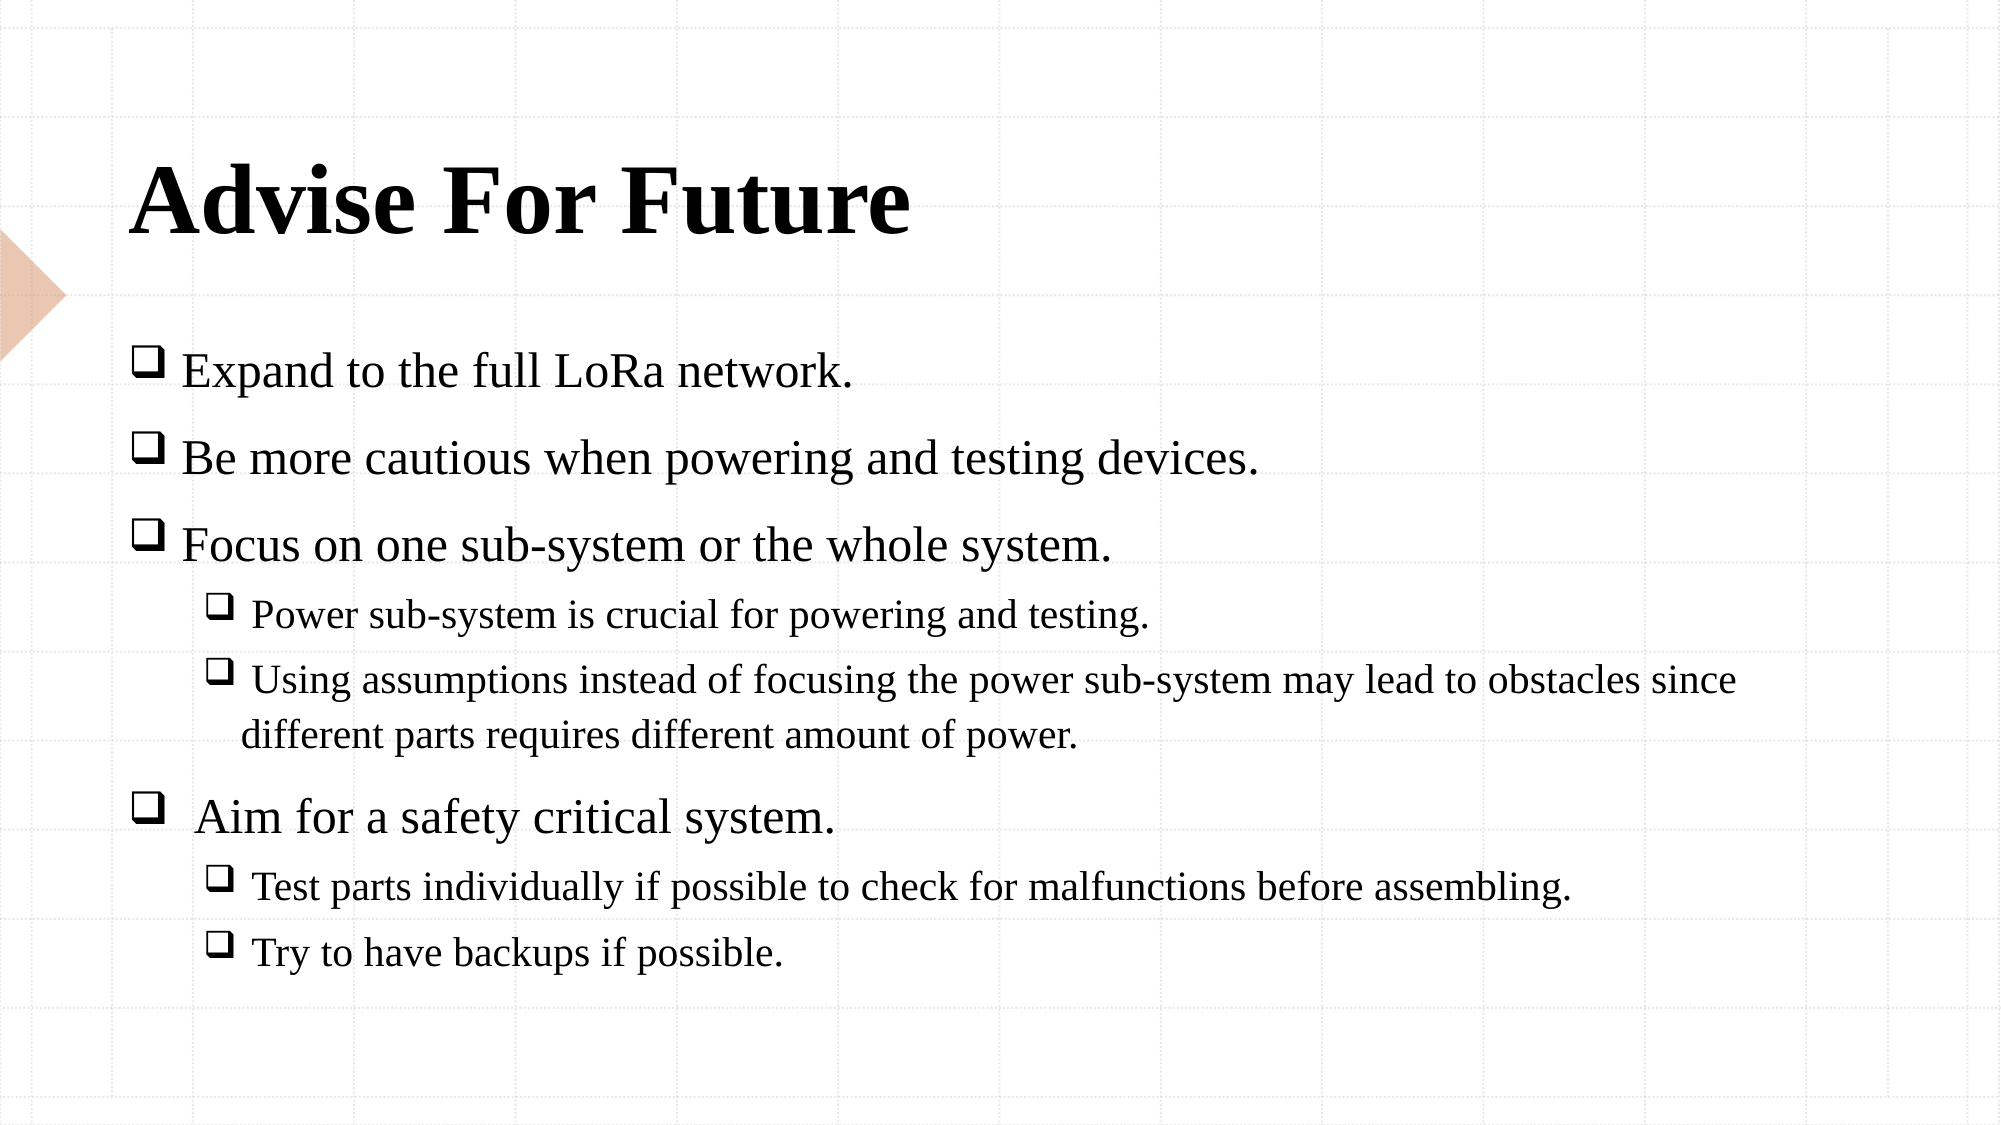

# Advise For Future
 Expand to the full LoRa network.
 Be more cautious when powering and testing devices.
 Focus on one sub-system or the whole system.
 Power sub-system is crucial for powering and testing.
 Using assumptions instead of focusing the power sub-system may lead to obstacles since different parts requires different amount of power.
  Aim for a safety critical system.
 Test parts individually if possible to check for malfunctions before assembling.
 Try to have backups if possible.